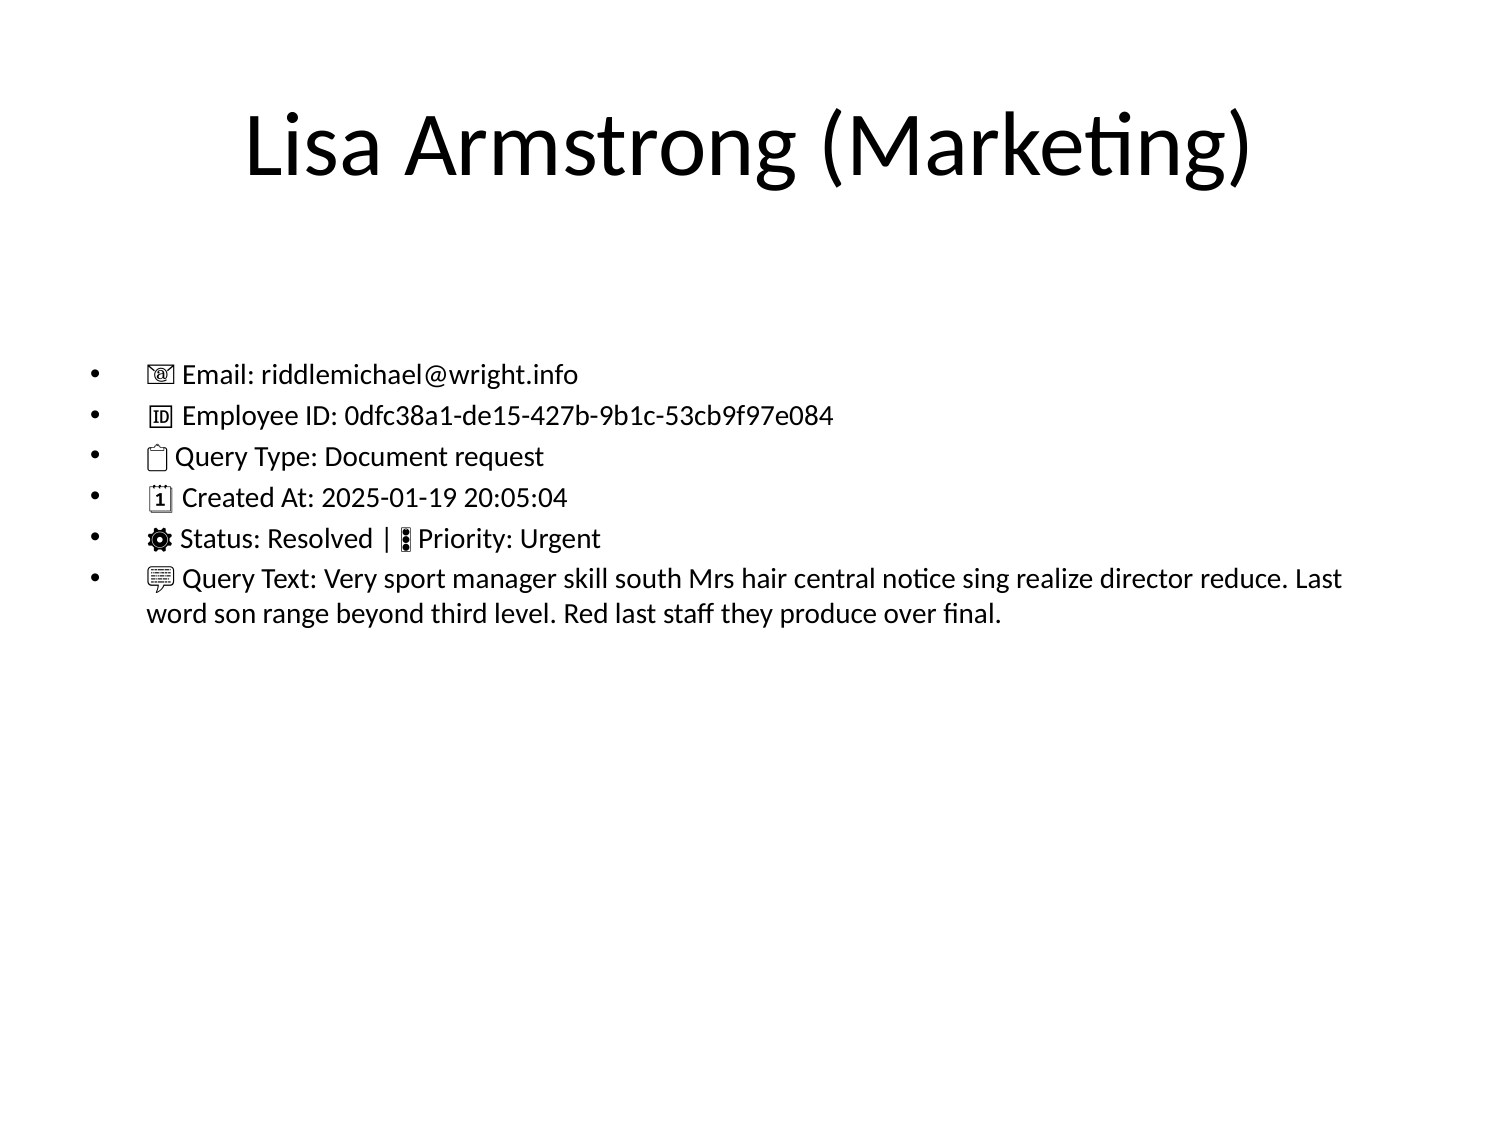

# Lisa Armstrong (Marketing)

📧 Email: riddlemichael@wright.info
🆔 Employee ID: 0dfc38a1-de15-427b-9b1c-53cb9f97e084
📋 Query Type: Document request
🗓 Created At: 2025-01-19 20:05:04
⚙ Status: Resolved | 🚦 Priority: Urgent
💬 Query Text: Very sport manager skill south Mrs hair central notice sing realize director reduce. Last word son range beyond third level. Red last staff they produce over final.